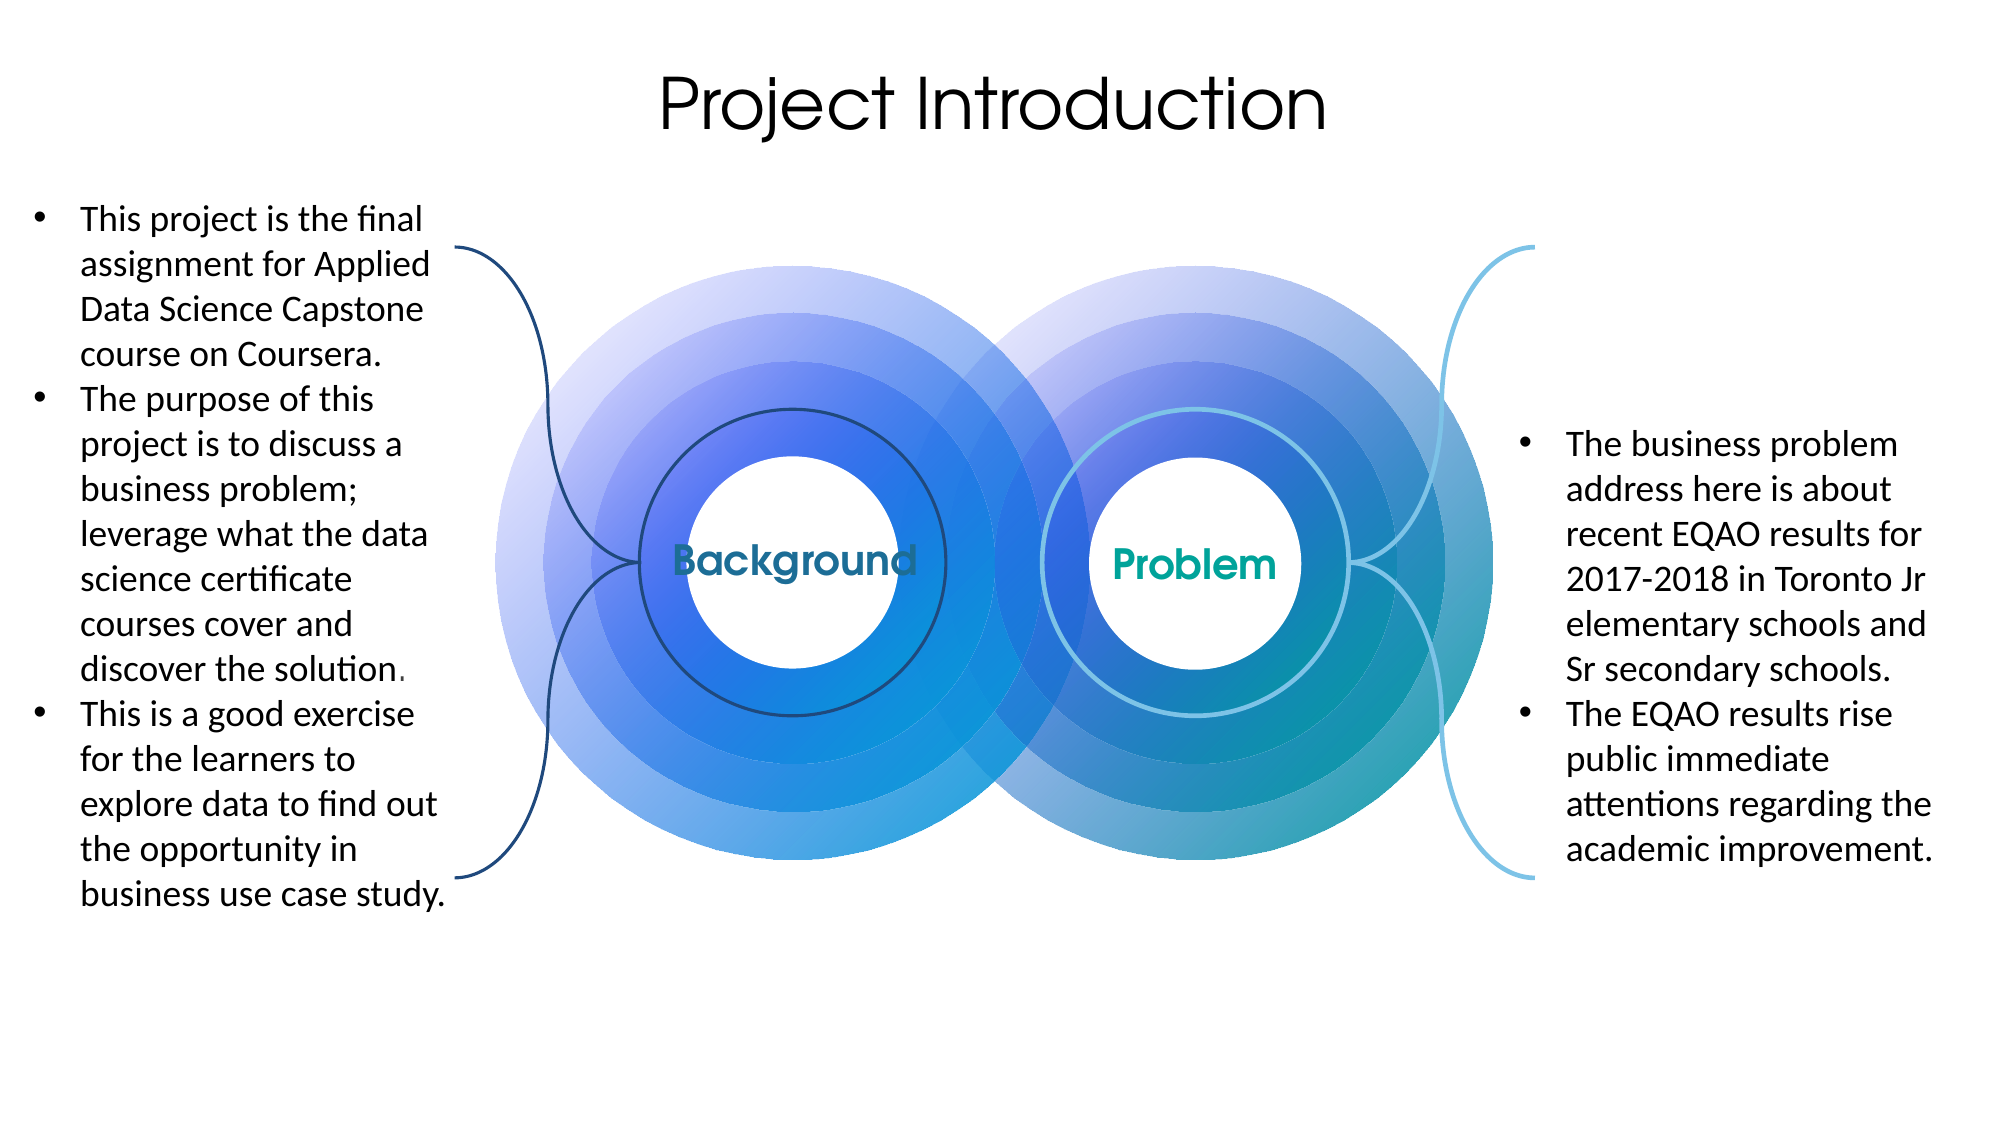

Project Introduction
This project is the final assignment for Applied Data Science Capstone course on Coursera.
The purpose of this project is to discuss a business problem; leverage what the data science certificate courses cover and discover the solution.
This is a good exercise for the learners to explore data to find out the opportunity in business use case study.

The business problem address here is about recent EQAO results for 2017-2018 in Toronto Jr elementary schools and Sr secondary schools.
The EQAO results rise public immediate attentions regarding the academic improvement.

Background
Problem